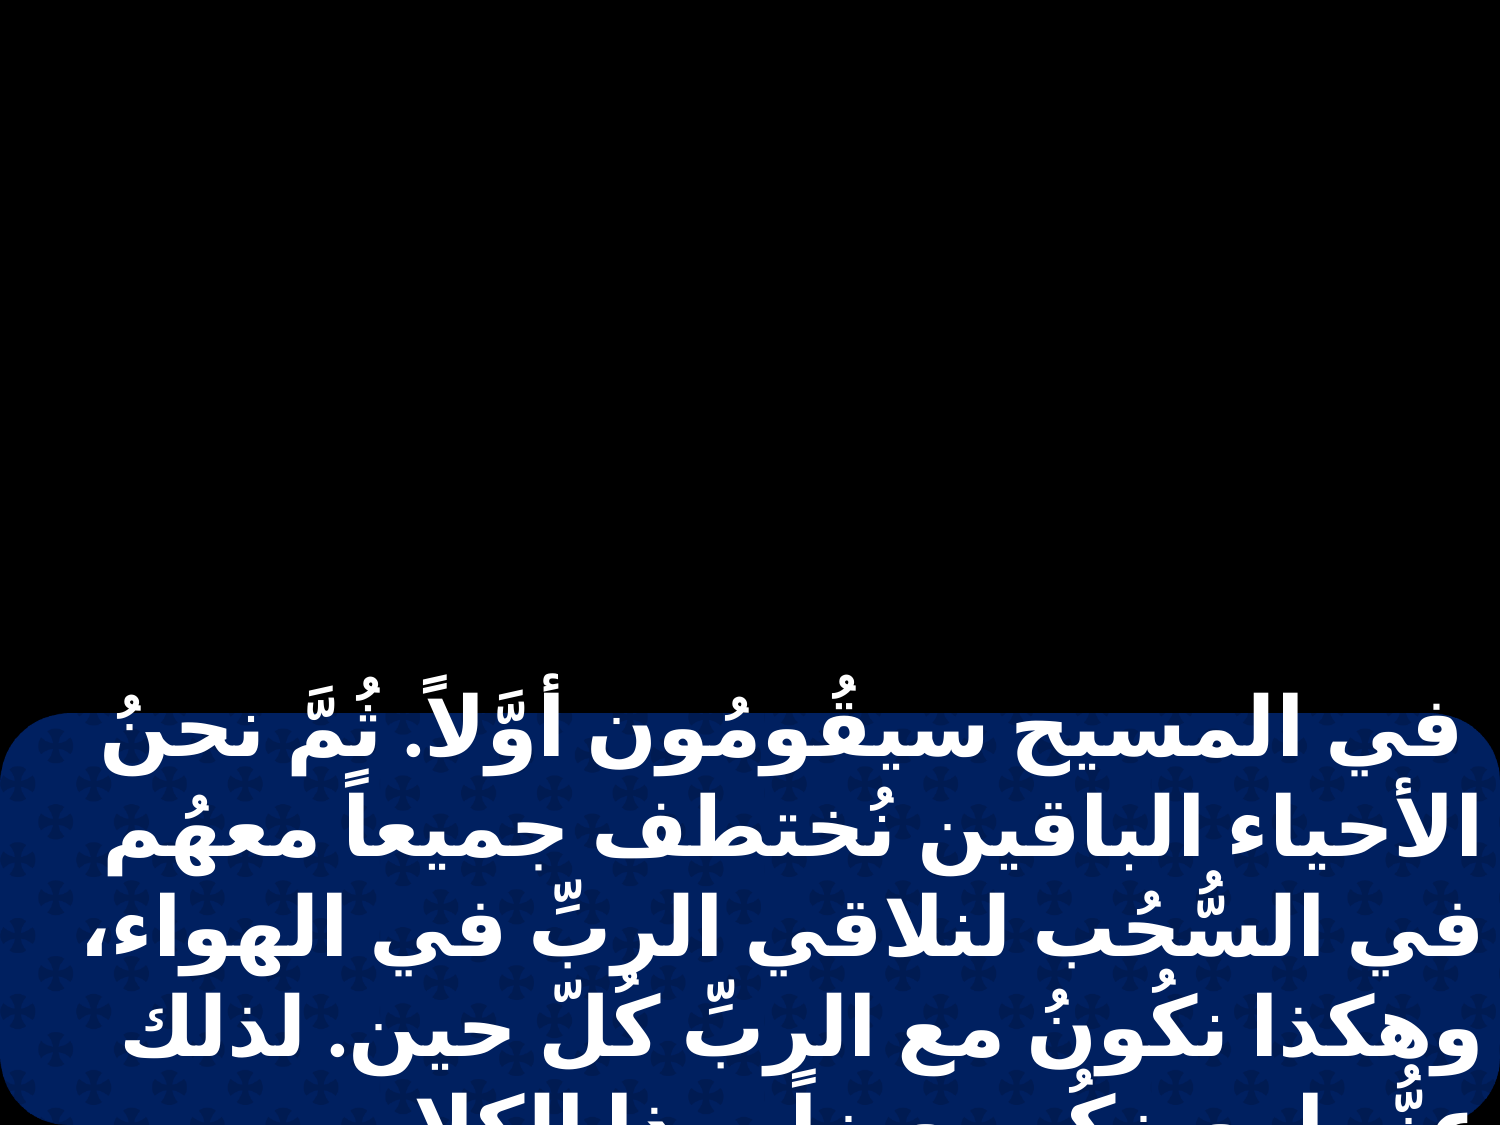

في المسيح سيقُومُون أوَّلاً. ثُمَّ نحنُ الأحياء الباقين نُختطف جميعاً معهُم في السُّحُب لنلاقي الربِّ في الهواء، وهكذا نكُونُ مع الربِّ كُلّ حين. لذلك عزُّوا بعضكُم بعضاً بهذا الكلام.